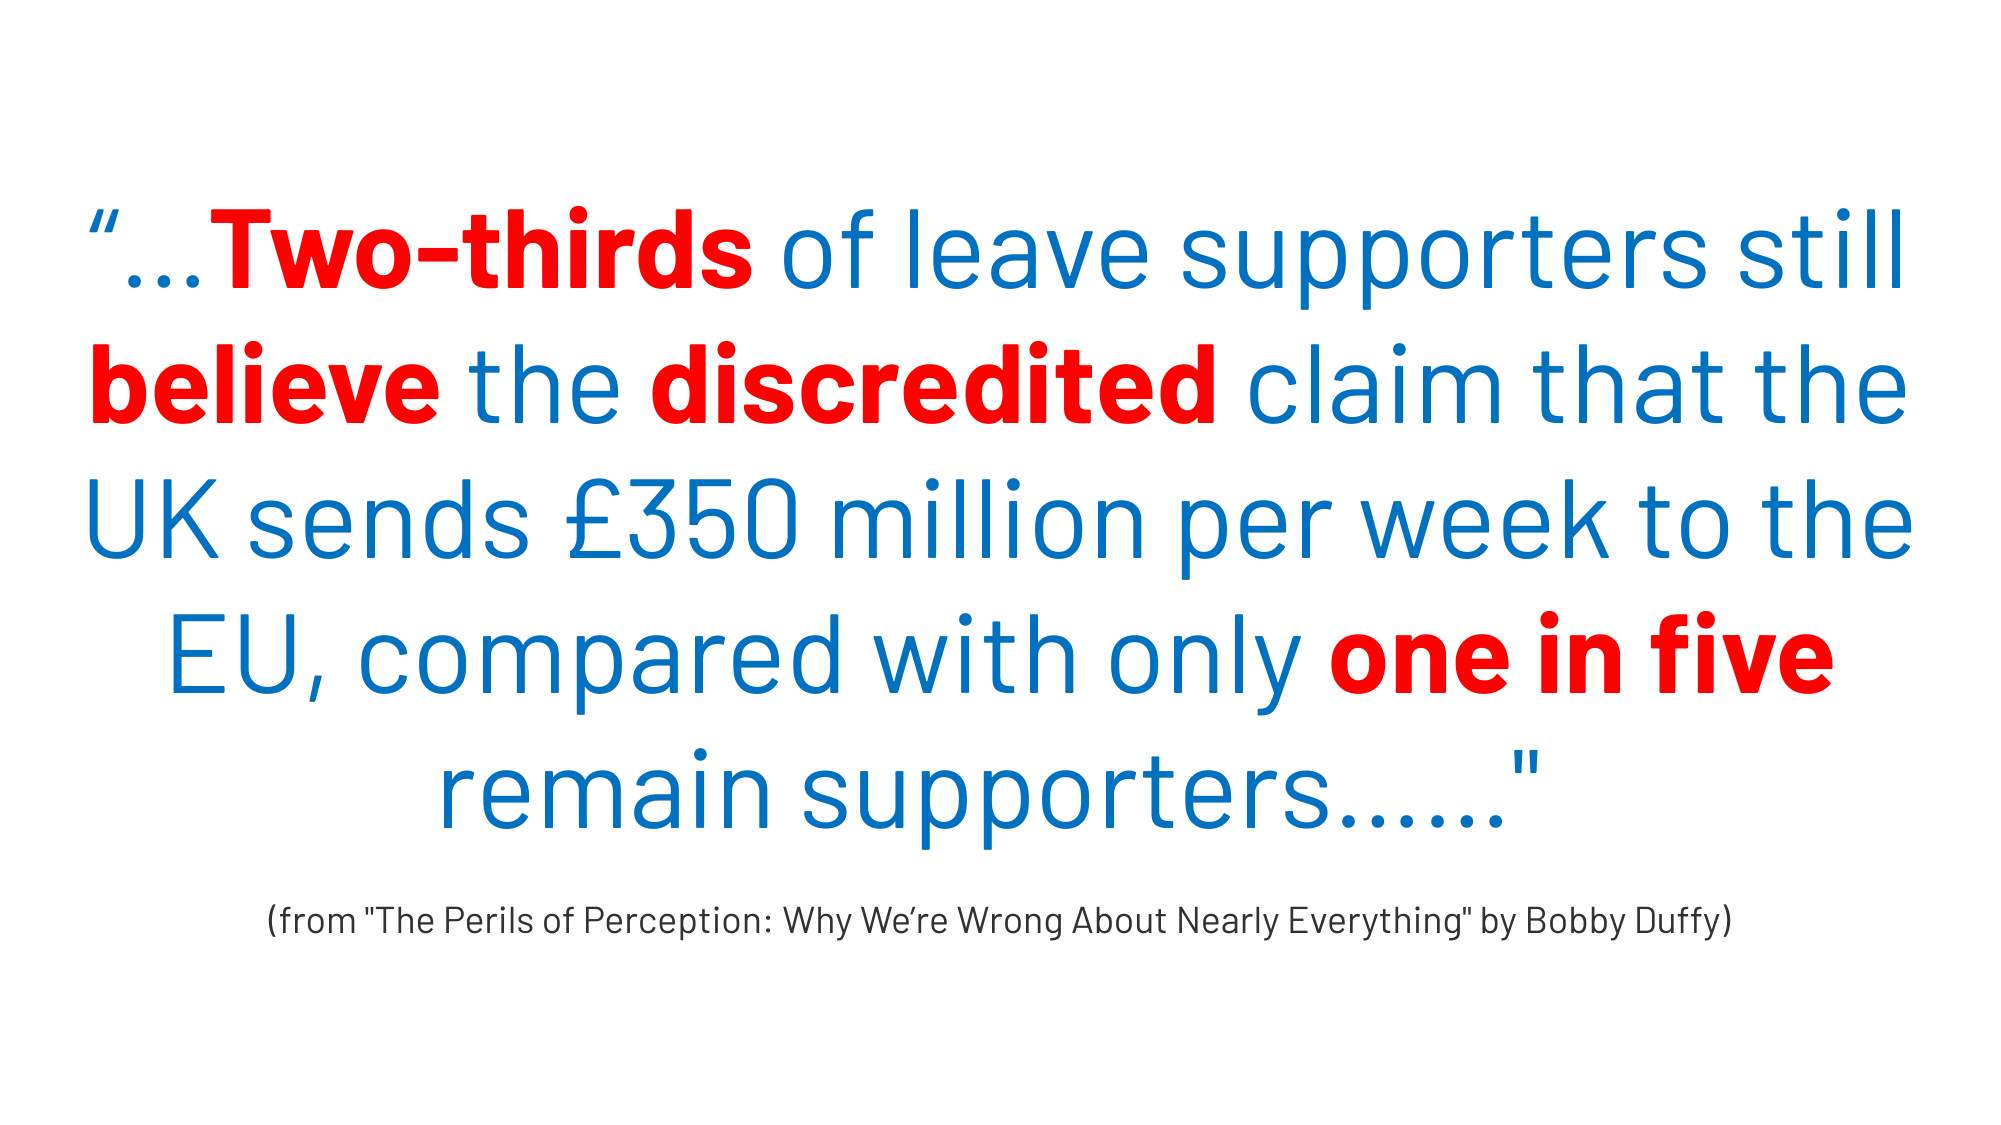

“…Two-thirds of leave supporters still believe the discredited claim that the UK sends £350 million per week to the EU, compared with only one in five remain supporters……"

(from "The Perils of Perception: Why We’re Wrong About Nearly Everything" by Bobby Duffy)